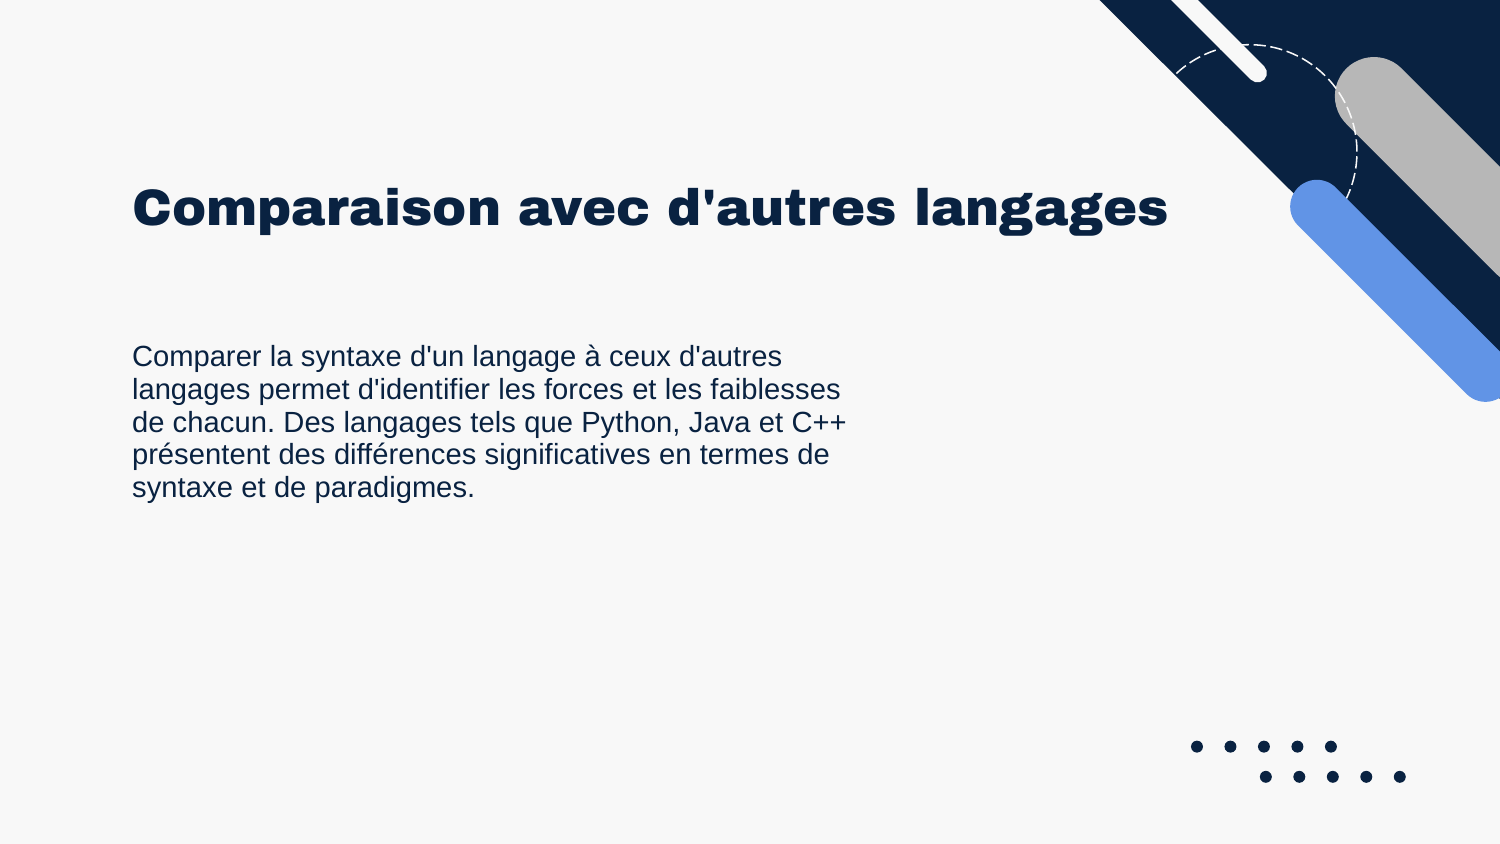

# Comparaison avec d'autres langages
Comparer la syntaxe d'un langage à ceux d'autres langages permet d'identifier les forces et les faiblesses de chacun. Des langages tels que Python, Java et C++ présentent des différences significatives en termes de syntaxe et de paradigmes.